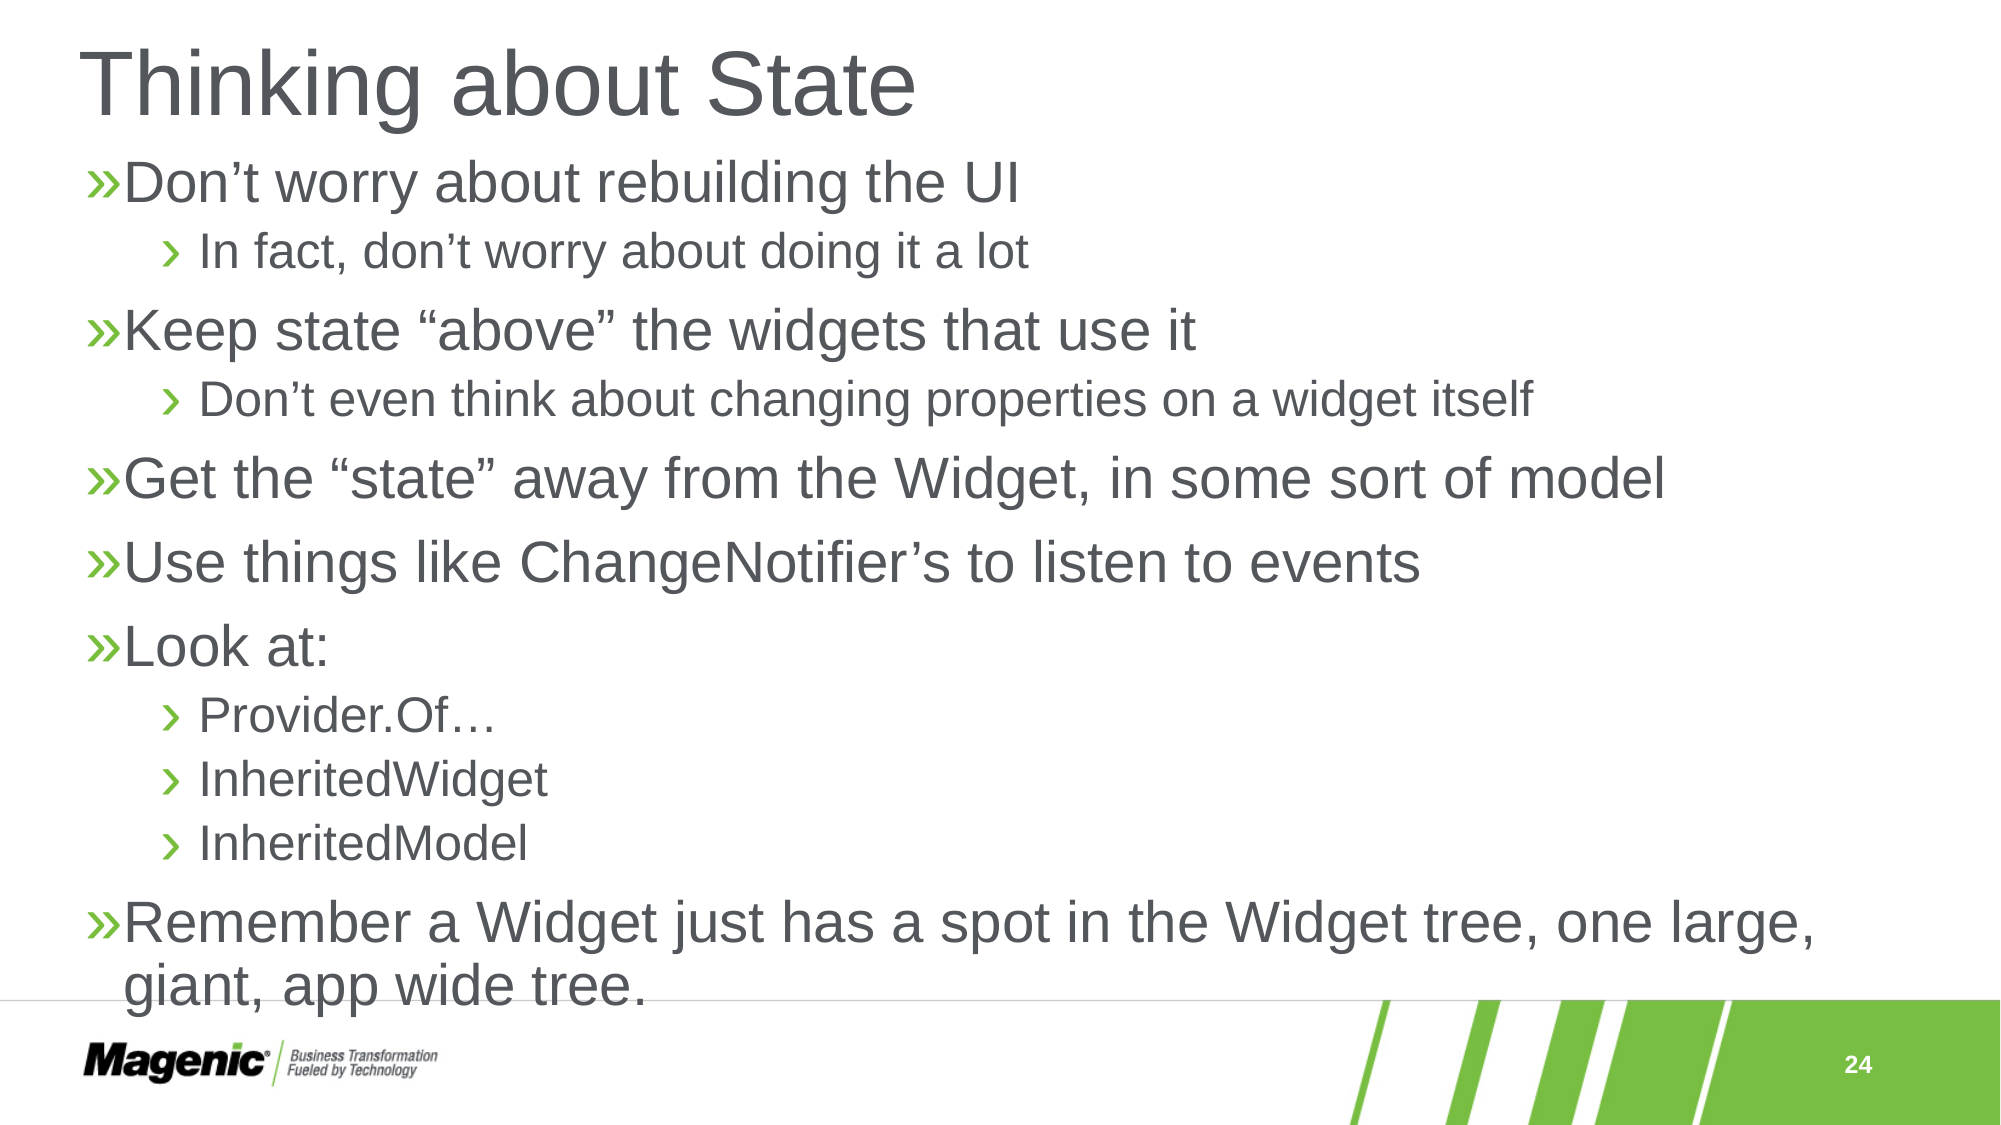

# Thinking about State
Don’t worry about rebuilding the UI
In fact, don’t worry about doing it a lot
Keep state “above” the widgets that use it
Don’t even think about changing properties on a widget itself
Get the “state” away from the Widget, in some sort of model
Use things like ChangeNotifier’s to listen to events
Look at:
Provider.Of…
InheritedWidget
InheritedModel
Remember a Widget just has a spot in the Widget tree, one large, giant, app wide tree.